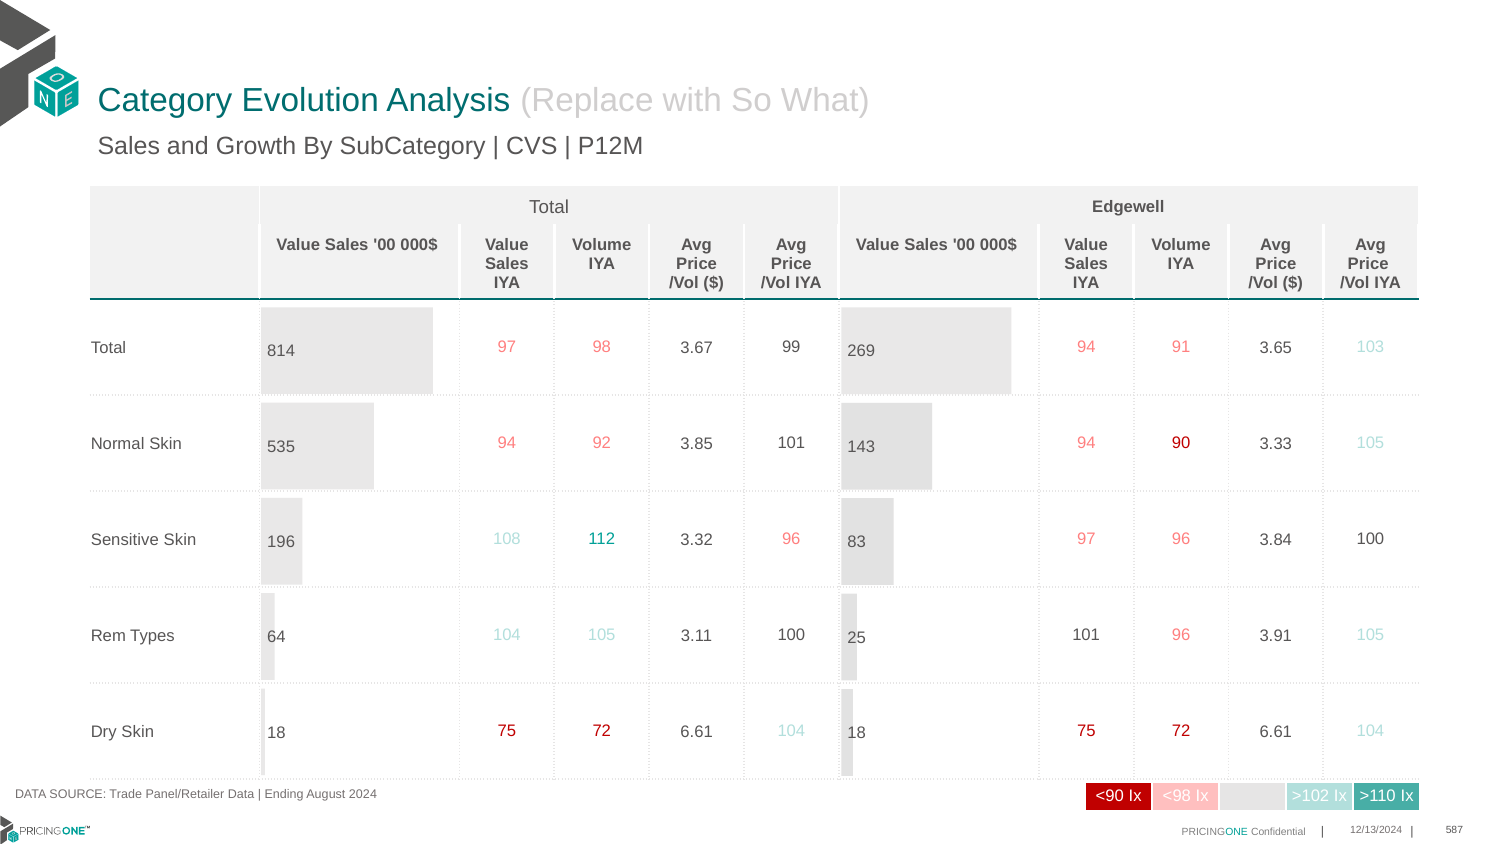

# Category Evolution Analysis (Replace with So What)
Sales and Growth By SubCategory | CVS | P12M
|  | Total |  |  |  |  | Edgewell |  |  |  |  |
| --- | --- | --- | --- | --- | --- | --- | --- | --- | --- | --- |
|  | Value Sales '00 000$ | Value Sales IYA | Volume IYA | Avg Price /Vol ($) | Avg Price /Vol IYA | Value Sales '00 000$ | Value Sales IYA | Volume IYA | Avg Price /Vol ($) | Avg Price /Vol IYA |
| Total |  | 97 | 98 | 3.67 | 99 |  | 94 | 91 | 3.65 | 103 |
| Normal Skin |  | 94 | 92 | 3.85 | 101 |  | 94 | 90 | 3.33 | 105 |
| Sensitive Skin |  | 108 | 112 | 3.32 | 96 |  | 97 | 96 | 3.84 | 100 |
| Rem Types |  | 104 | 105 | 3.11 | 100 |  | 101 | 96 | 3.91 | 105 |
| Dry Skin |  | 75 | 72 | 6.61 | 104 |  | 75 | 72 | 6.61 | 104 |

### Chart

| Category | Value Sales |
|---|---|
| Grand | 814.07062 |
| Normal Skin | 535.48944 |
| Sensitive Skin | 196.02573 |
| Rem Types | 64.0982 |
| Dry Skin | 18.45725 |

### Chart

| Category | Value Sales |
|---|---|
| Grand | 268.97886 |
| Normal Skin | 143.2351 |
| Sensitive Skin | 82.6956 |
| Rem Types | 24.59091 |
| Dry Skin | 18.45725 |
DATA SOURCE: Trade Panel/Retailer Data | Ending August 2024
| <90 Ix | <98 Ix |  | >102 Ix | >110 Ix |
| --- | --- | --- | --- | --- |

12/13/2024
587